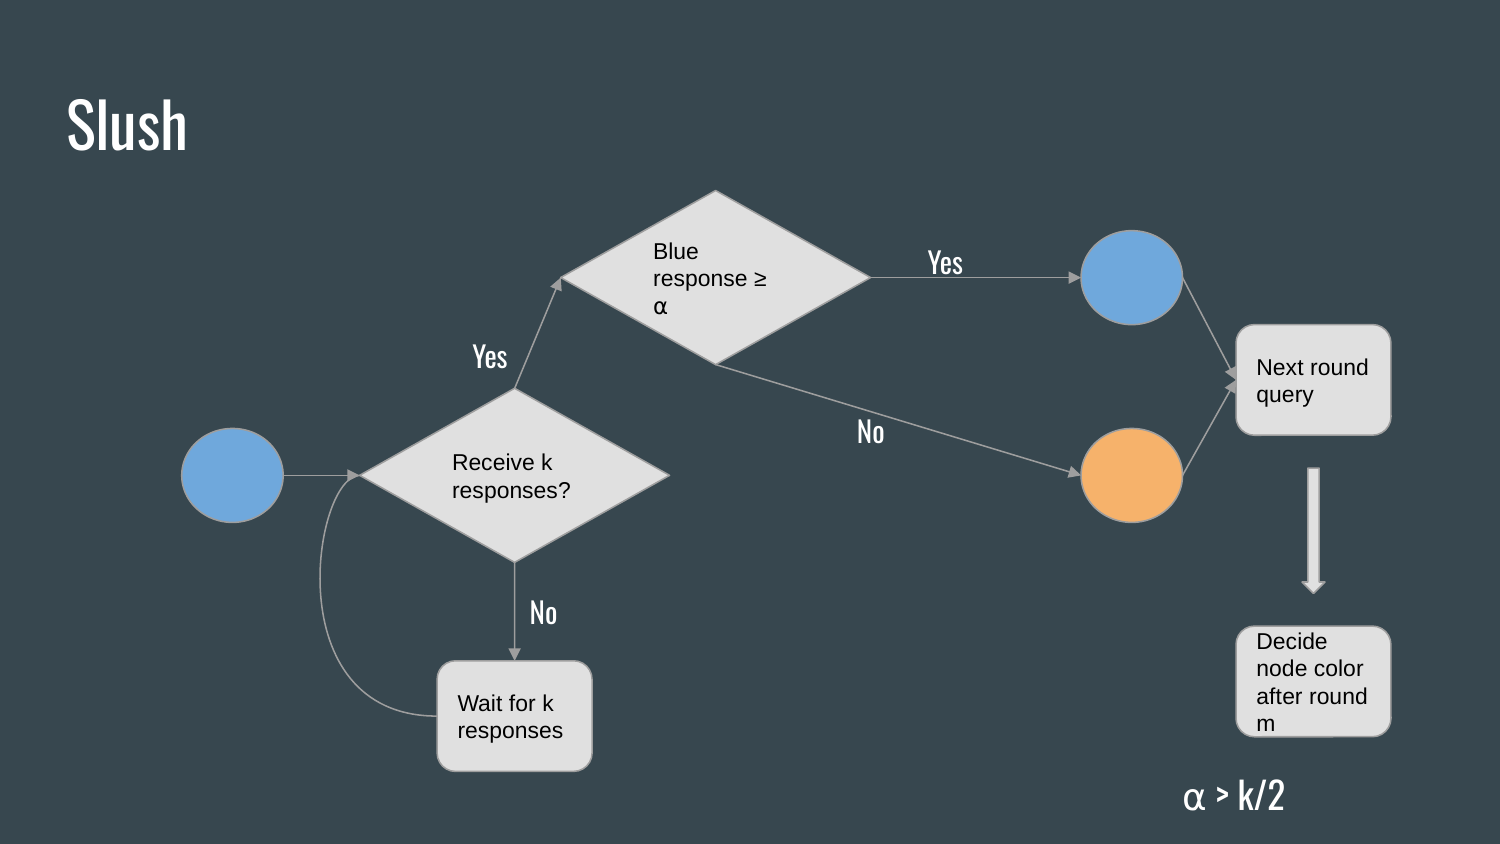

# Slush
Blue response ≥
⍺
Yes

Yes
Next round query
Receive k responses?
No

No
Decide node color after round m
Wait for k responses
⍺ > k/2